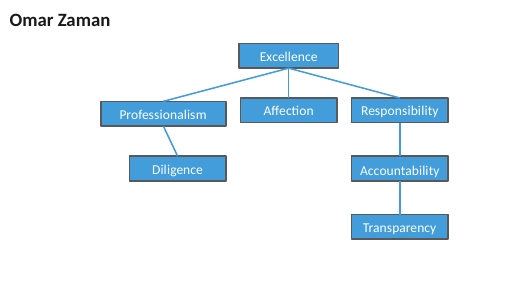

Omar Zaman
Excellence
Affection
Responsibility
Professionalism
Diligence
Accountability

Transparency